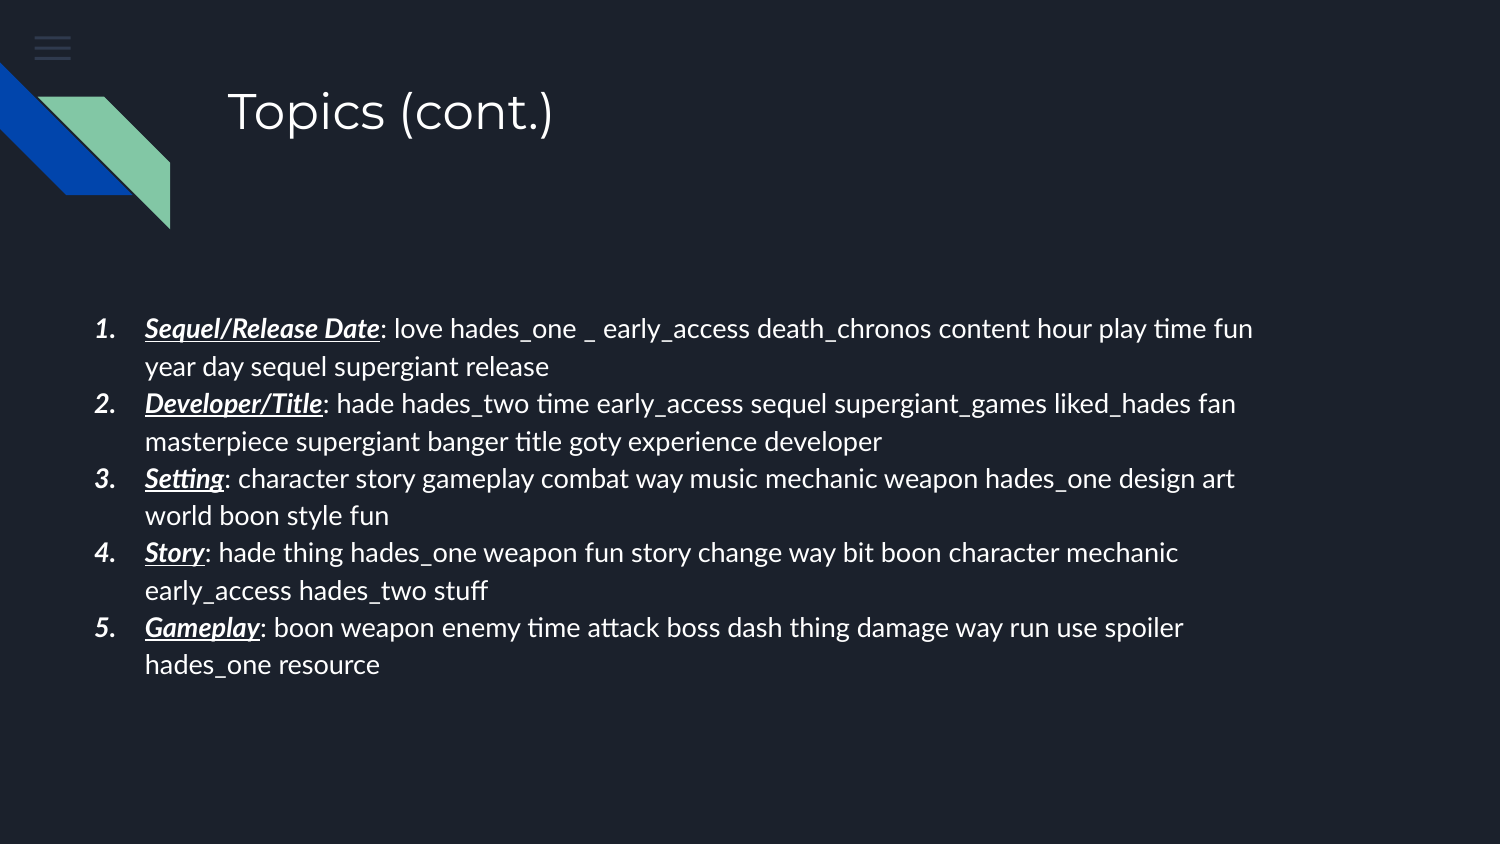

# Topics (cont.)
Sequel/Release Date: love hades_one _ early_access death_chronos content hour play time fun year day sequel supergiant release
Developer/Title: hade hades_two time early_access sequel supergiant_games liked_hades fan masterpiece supergiant banger title goty experience developer
Setting: character story gameplay combat way music mechanic weapon hades_one design art world boon style fun
Story: hade thing hades_one weapon fun story change way bit boon character mechanic early_access hades_two stuff
Gameplay: boon weapon enemy time attack boss dash thing damage way run use spoiler hades_one resource